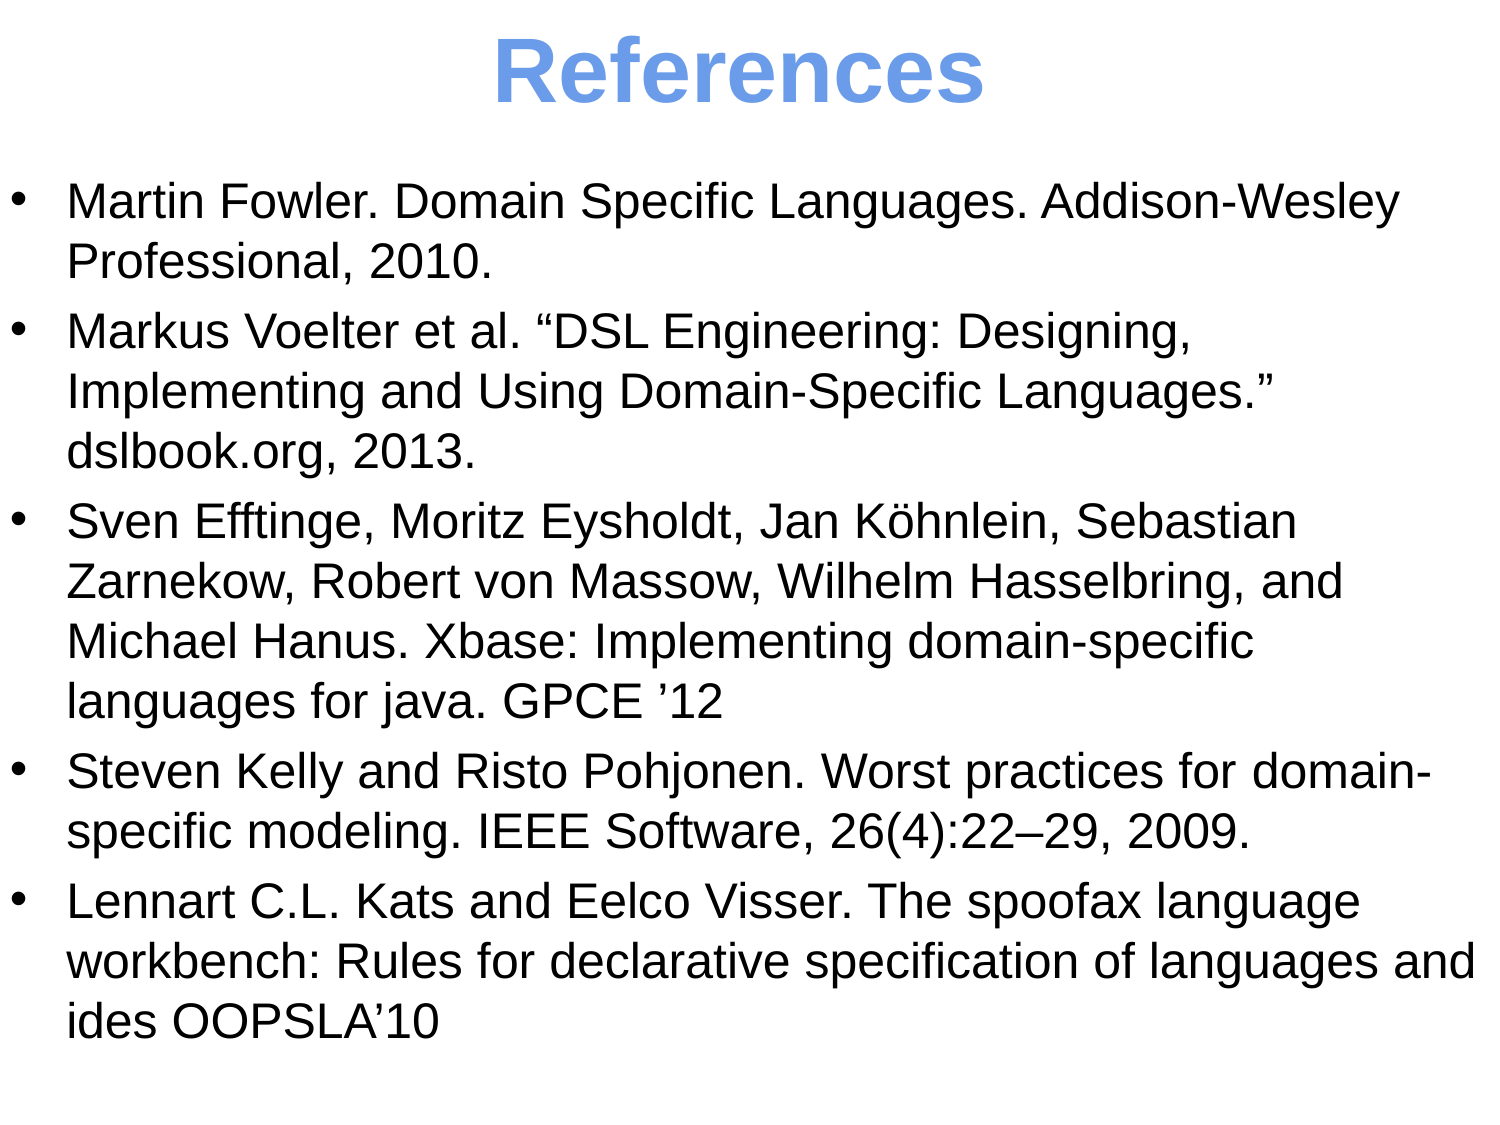

# References
Martin Fowler. Domain Specific Languages. Addison-Wesley Professional, 2010.
Markus Voelter et al. “DSL Engineering: Designing, Implementing and Using Domain-Specific Languages.” dslbook.org, 2013.
Sven Efftinge, Moritz Eysholdt, Jan Köhnlein, Sebastian Zarnekow, Robert von Massow, Wilhelm Hasselbring, and Michael Hanus. Xbase: Implementing domain-specific languages for java. GPCE ’12
Steven Kelly and Risto Pohjonen. Worst practices for domain-specific modeling. IEEE Software, 26(4):22–29, 2009.
Lennart C.L. Kats and Eelco Visser. The spoofax language workbench: Rules for declarative specification of languages and ides OOPSLA’10